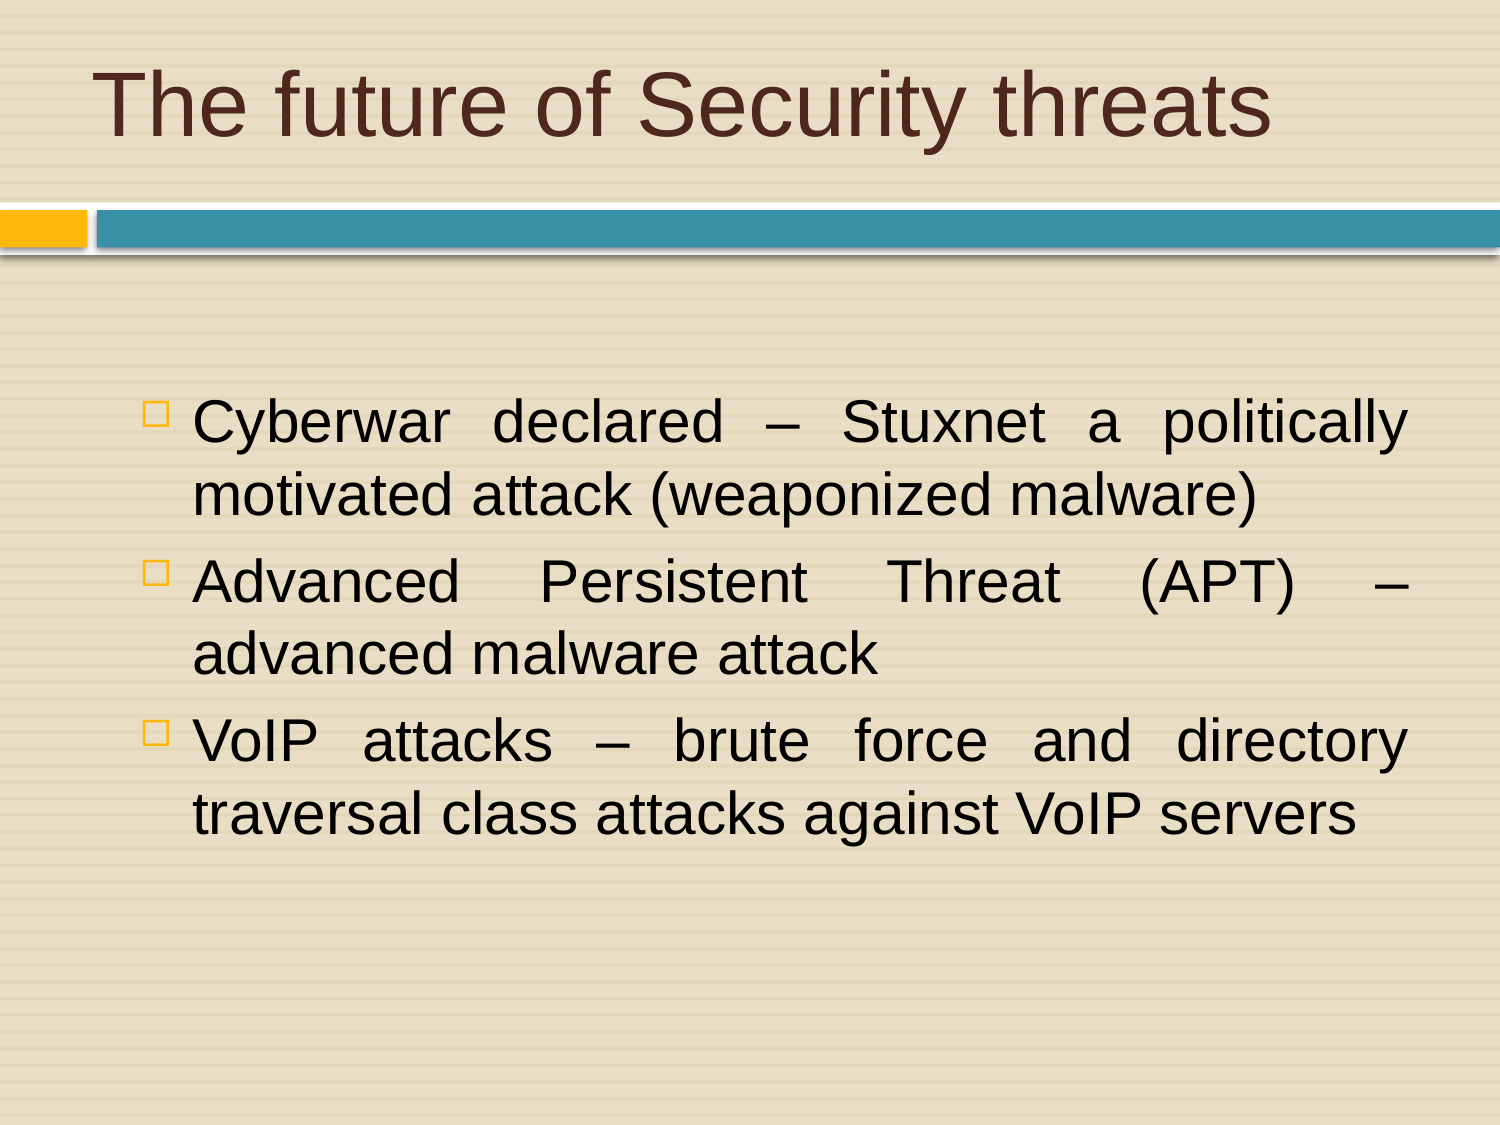

# The future of Security threats
Cyberwar declared – Stuxnet a politically motivated attack (weaponized malware)
Advanced Persistent Threat (APT) – advanced malware attack
VoIP attacks – brute force and directory traversal class attacks against VoIP servers